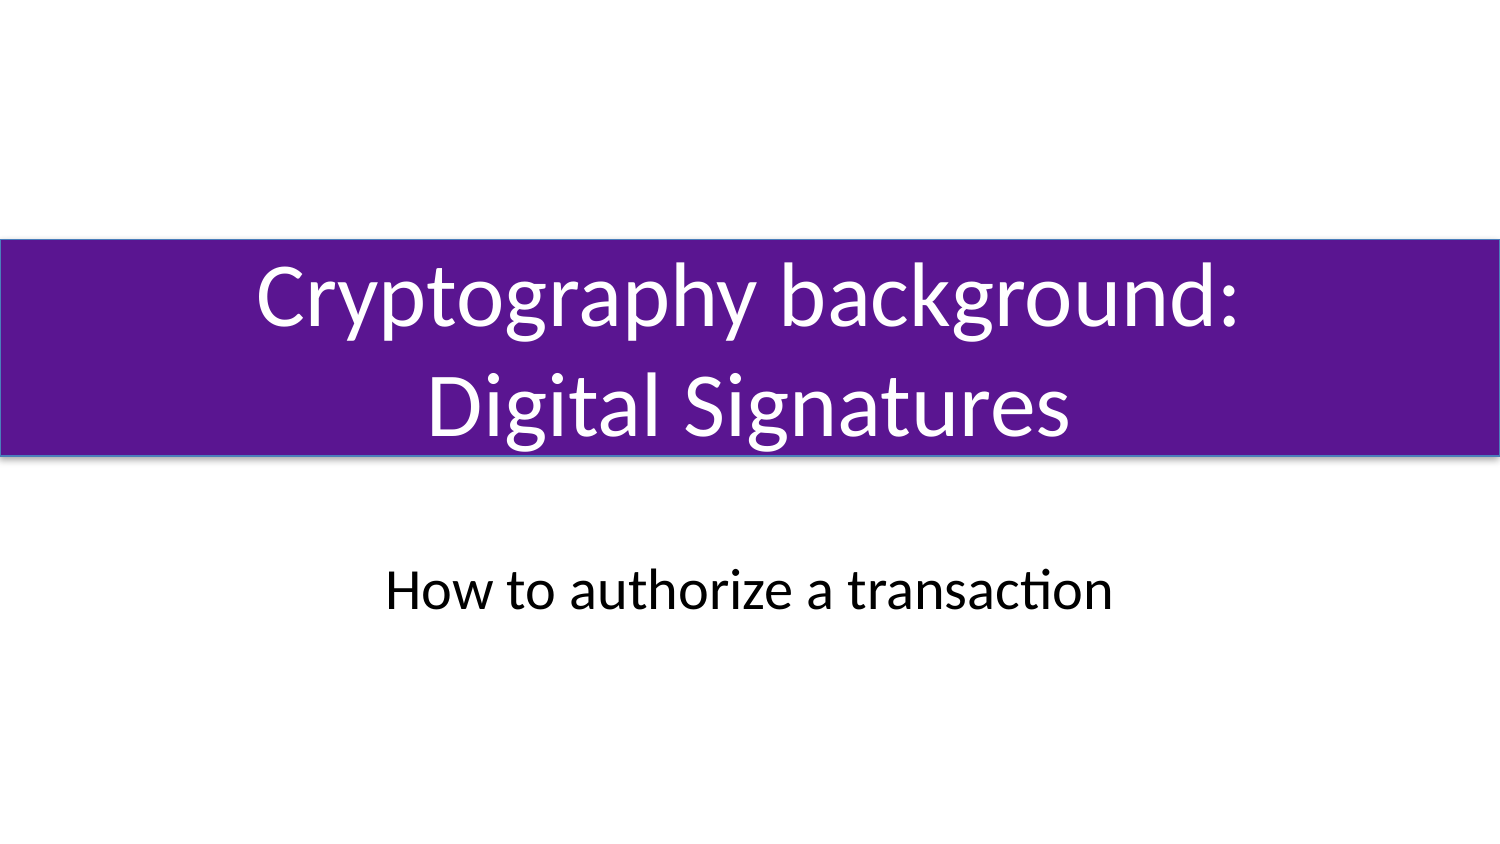

# Cryptography background: Digital Signatures
How to authorize a transaction